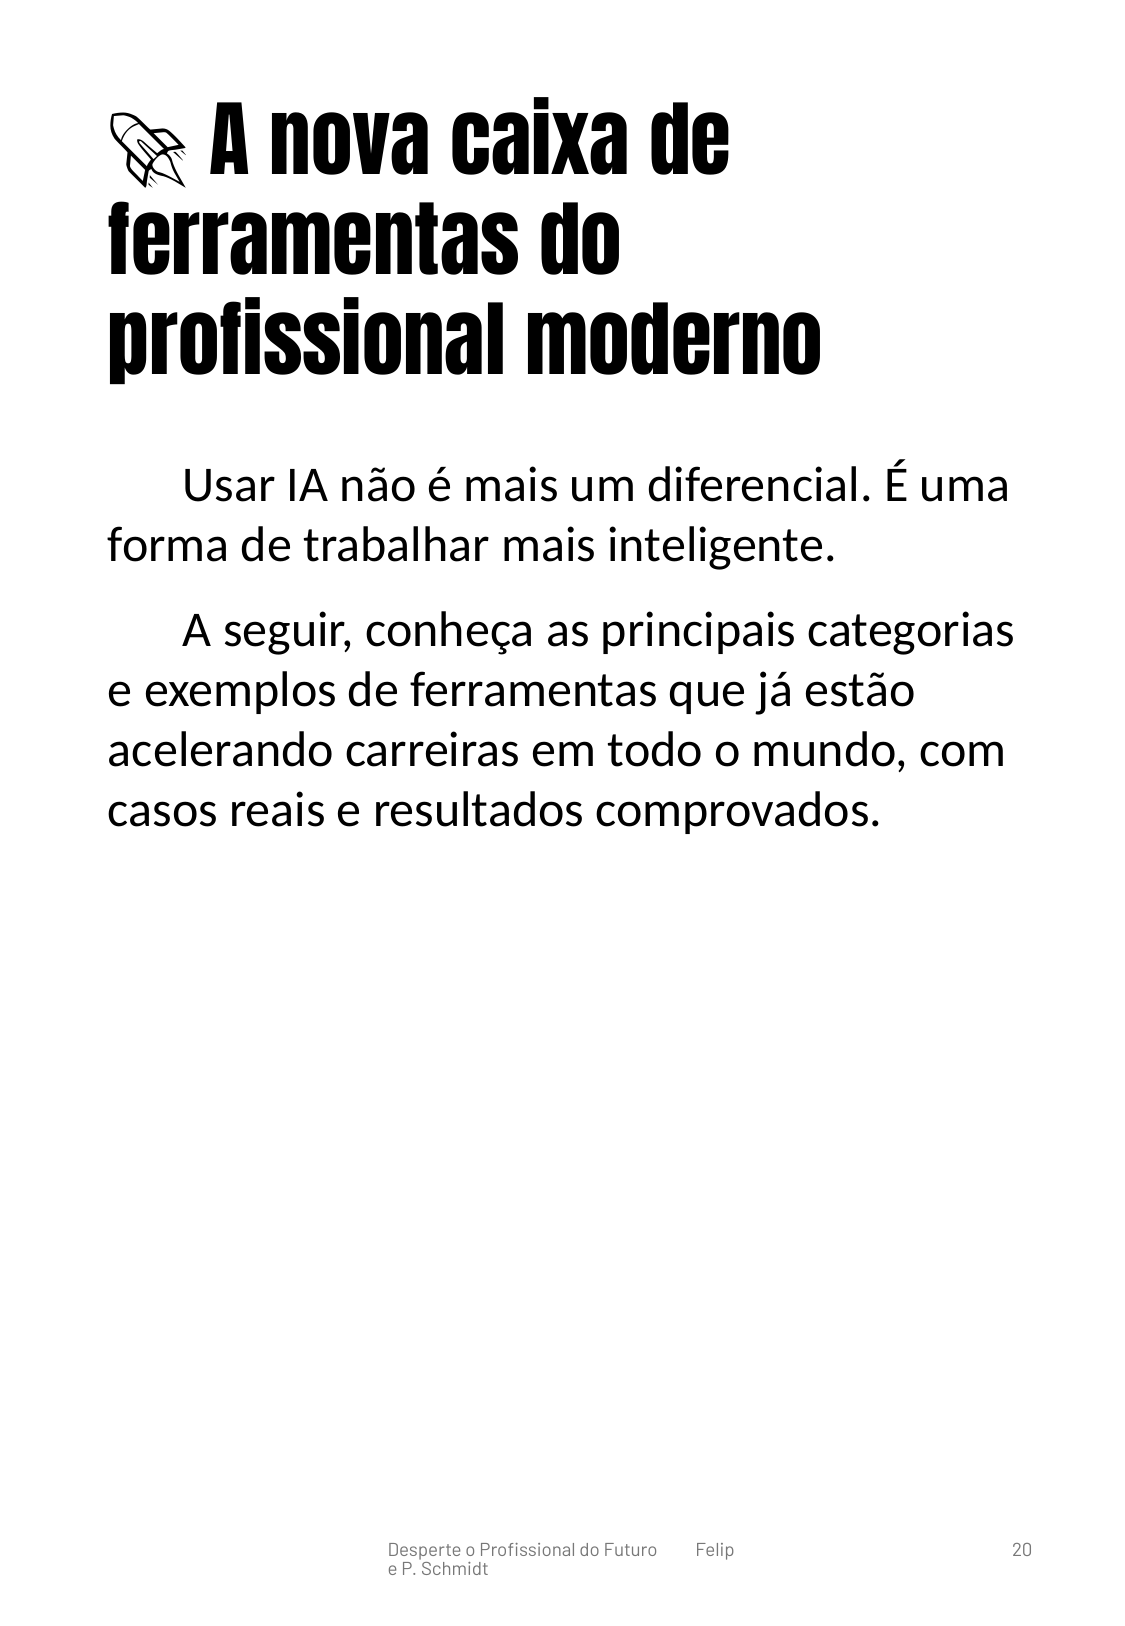

🚀 A nova caixa de ferramentas do profissional moderno
Usar IA não é mais um diferencial. É uma forma de trabalhar mais inteligente.
A seguir, conheça as principais categorias e exemplos de ferramentas que já estão acelerando carreiras em todo o mundo, com casos reais e resultados comprovados.
Desperte o Profissional do Futuro          Felipe P. Schmidt
20